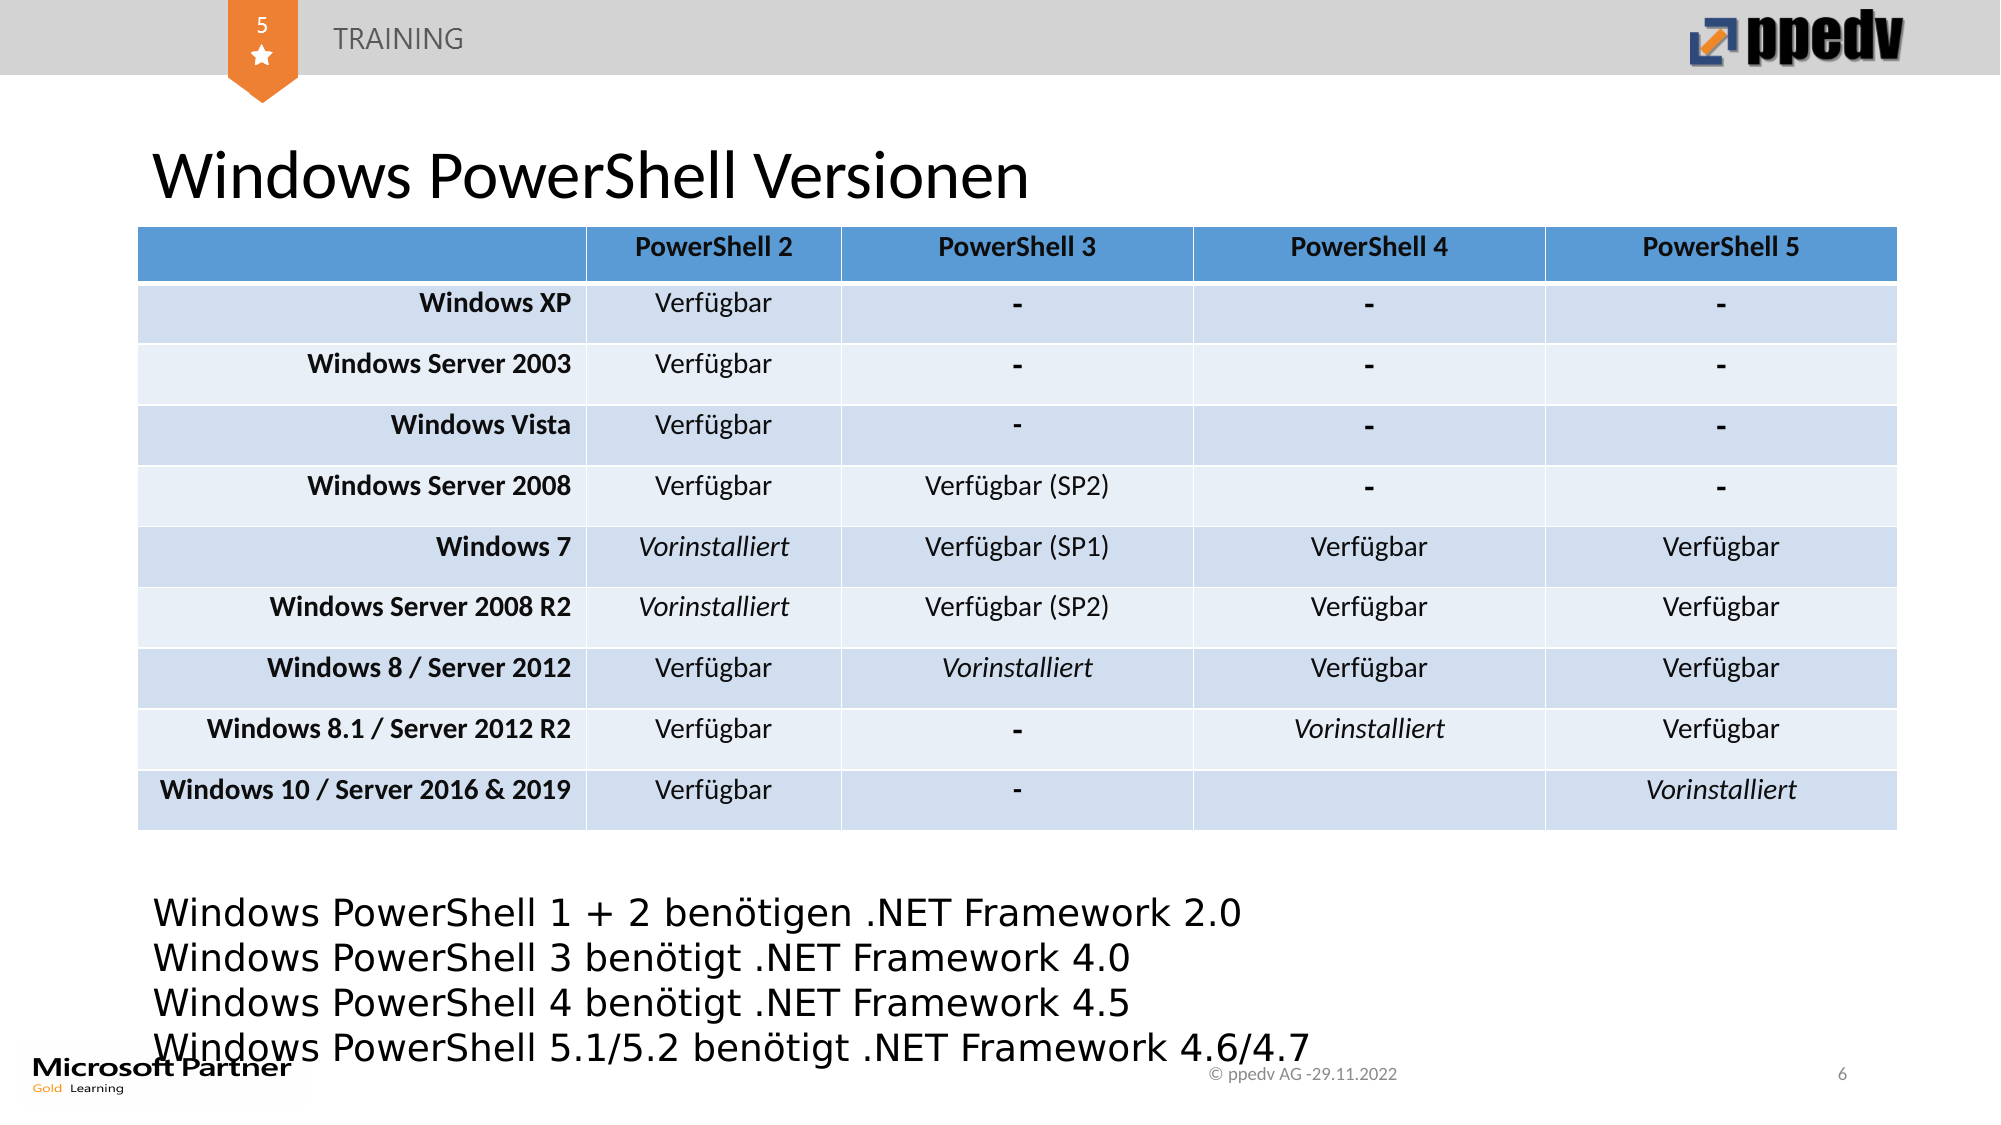

# Windows PowerShell Versionen
|  | PowerShell 2 | PowerShell 3 | PowerShell 4 | PowerShell 5 |
| --- | --- | --- | --- | --- |
| Windows XP | Verfügbar | - | - | - |
| Windows Server 2003 | Verfügbar | - | - | - |
| Windows Vista | Verfügbar | - | - | - |
| Windows Server 2008 | Verfügbar | Verfügbar (SP2) | - | - |
| Windows 7 | Vorinstalliert | Verfügbar (SP1) | Verfügbar | Verfügbar |
| Windows Server 2008 R2 | Vorinstalliert | Verfügbar (SP2) | Verfügbar | Verfügbar |
| Windows 8 / Server 2012 | Verfügbar | Vorinstalliert | Verfügbar | Verfügbar |
| Windows 8.1 / Server 2012 R2 | Verfügbar | - | Vorinstalliert | Verfügbar |
| Windows 10 / Server 2016 & 2019 | Verfügbar | - |  | Vorinstalliert |
Windows PowerShell 1 + 2 benötigen .NET Framework 2.0
Windows PowerShell 3 benötigt .NET Framework 4.0
Windows PowerShell 4 benötigt .NET Framework 4.5
Windows PowerShell 5.1/5.2 benötigt .NET Framework 4.6/4.7
© ppedv AG -29.11.2022
6